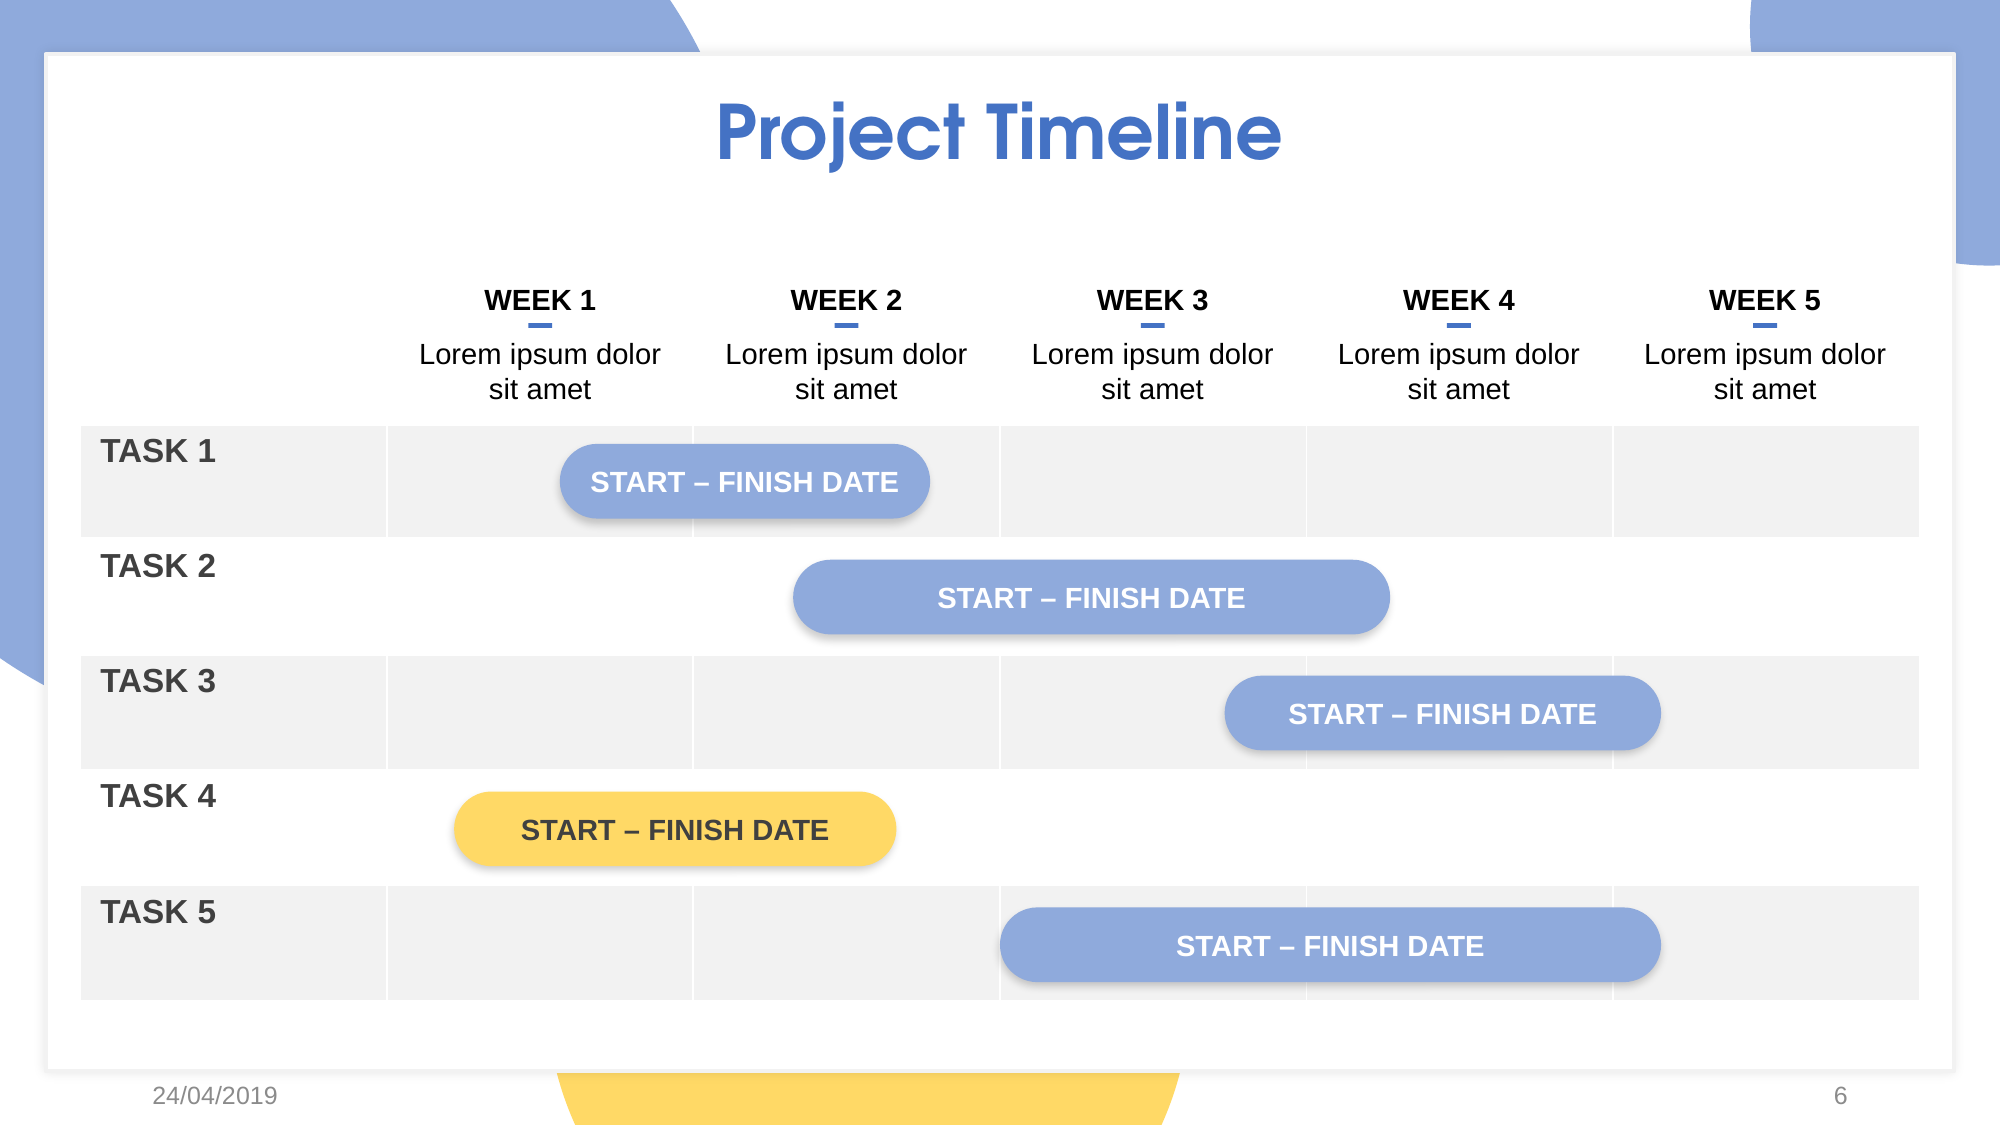

Project Timeline
WEEK 1

Lorem ipsum dolor sit amet
WEEK 2

Lorem ipsum dolor sit amet
WEEK 3

Lorem ipsum dolor sit amet
WEEK 4

Lorem ipsum dolor sit amet
WEEK 5

Lorem ipsum dolor sit amet
| TASK 1 |  |  |  |  |  |
| --- | --- | --- | --- | --- | --- |
| TASK 2 |  |  |  |  |  |
| TASK 3 |  |  |  |  |  |
| TASK 4 |  |  |  |  |  |
| TASK 5 |  |  |  |  |  |
START – FINISH DATE
START – FINISH DATE

START – FINISH DATE
START – FINISH DATE
START – FINISH DATE
24/04/2019
6